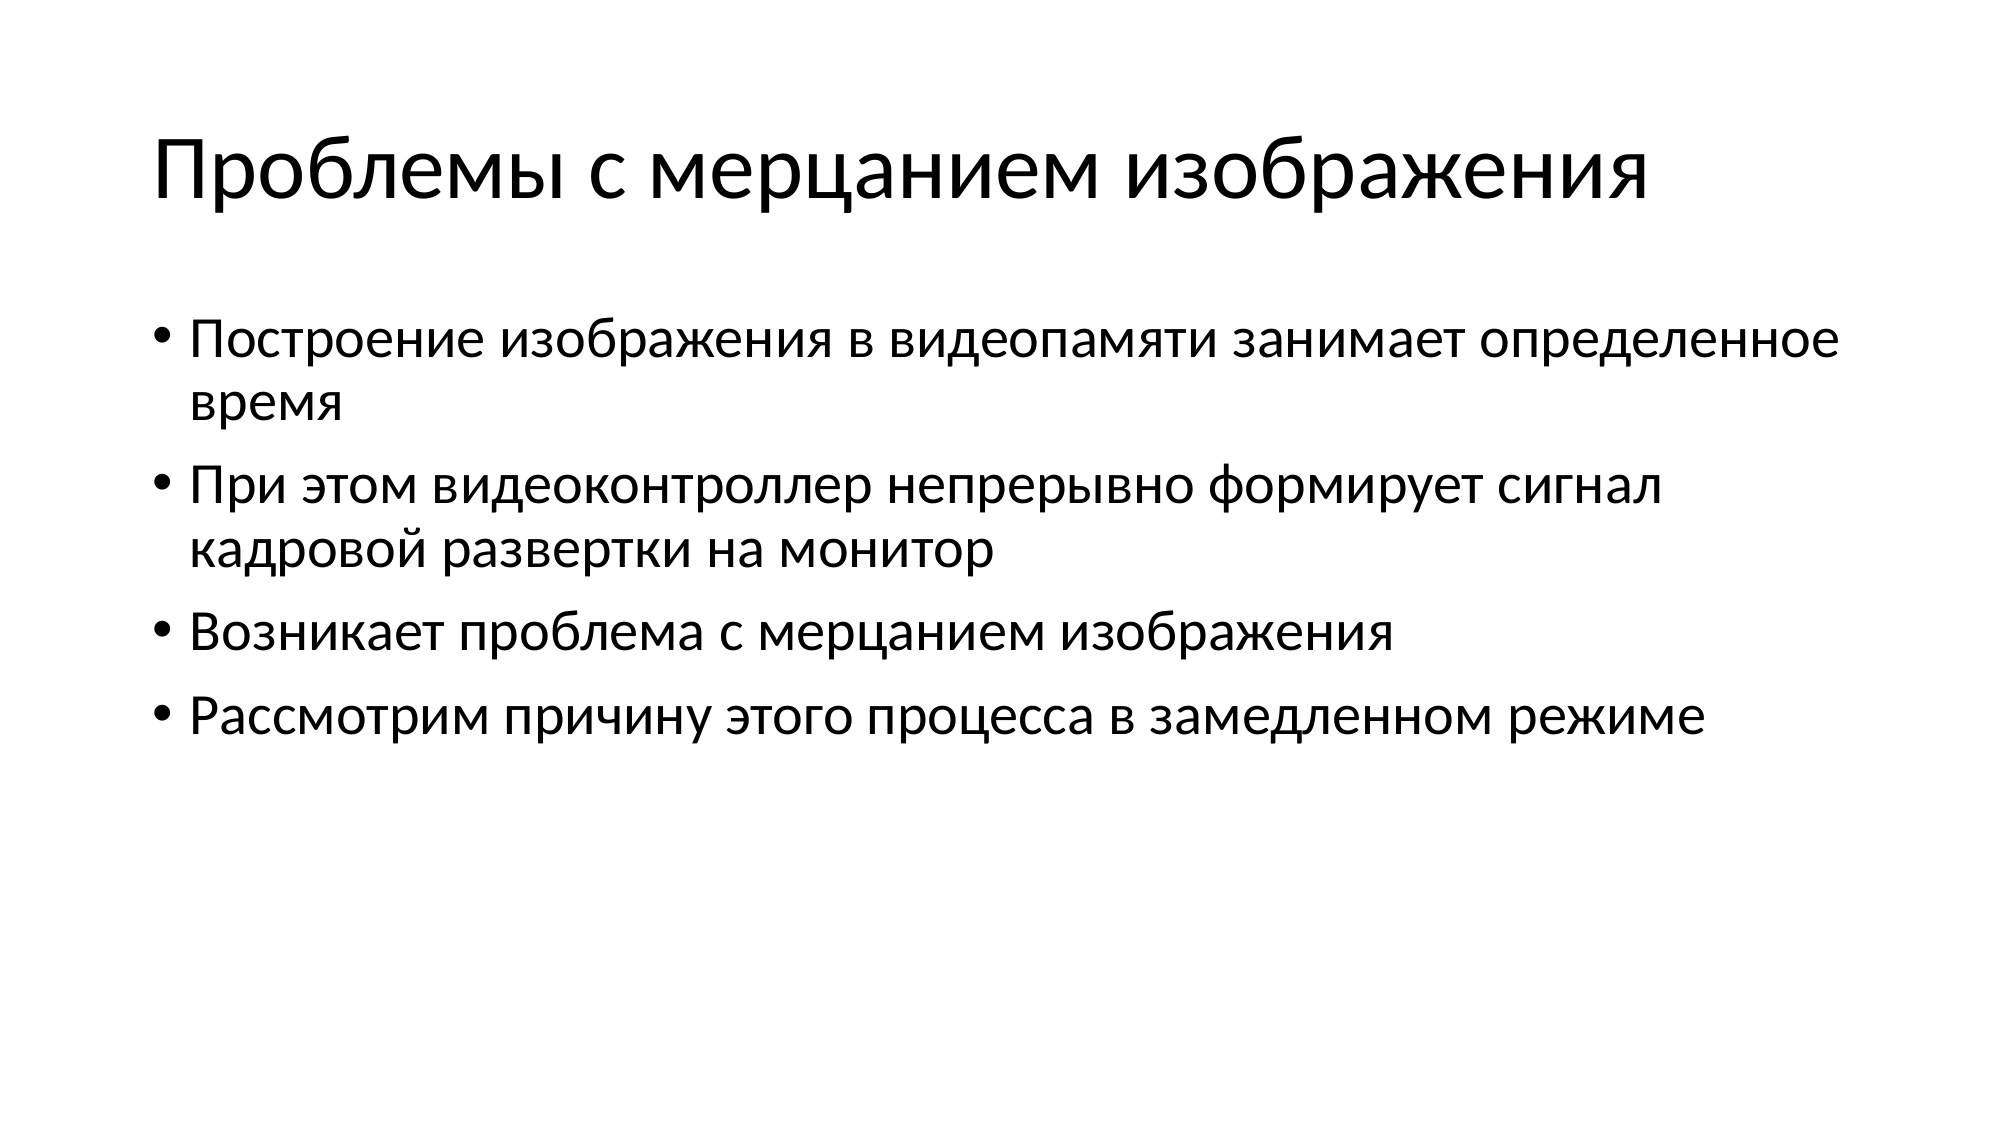

# Проблемы с мерцанием изображения
Построение изображения в видеопамяти занимает определенное время
При этом видеоконтроллер непрерывно формирует сигнал кадровой развертки на монитор
Возникает проблема с мерцанием изображения
Рассмотрим причину этого процесса в замедленном режиме